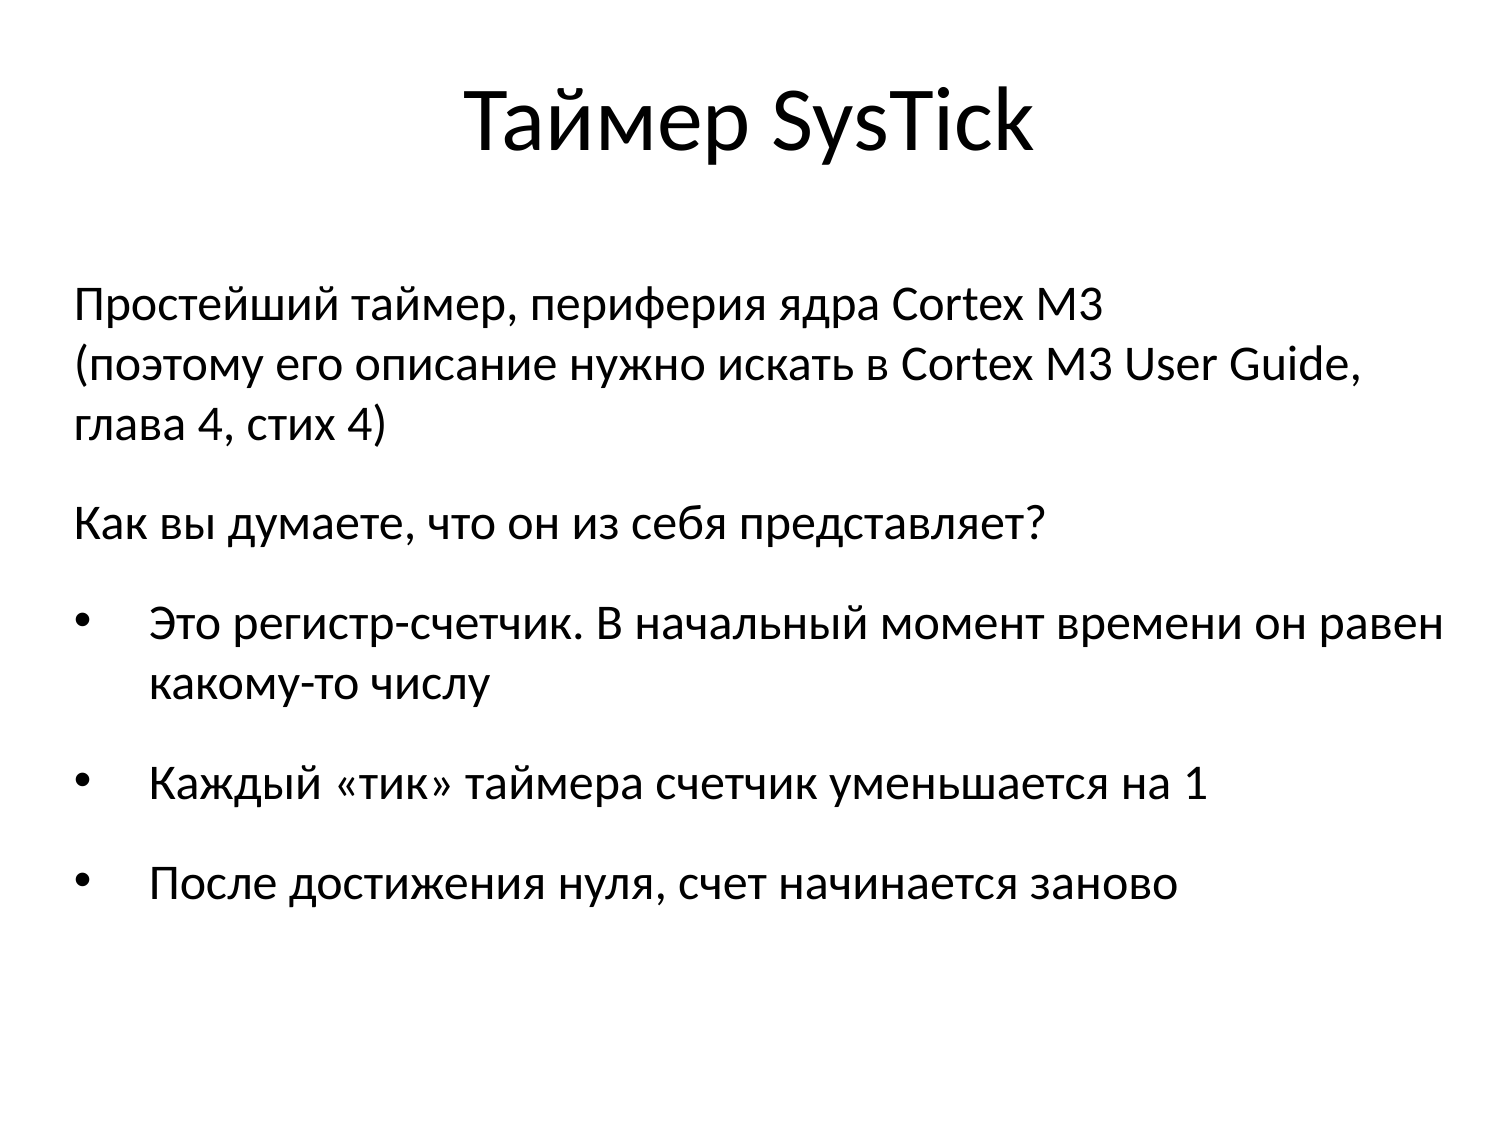

Таймер SysTick
Простейший таймер, периферия ядра Cortex M3
(поэтому его описание нужно искать в Cortex M3 User Guide, глава 4, стих 4)

Как вы думаете, что он из себя представляет?

Это регистр-счетчик. В начальный момент времени он равен какому-то числу

Каждый «тик» таймера счетчик уменьшается на 1

После достижения нуля, счет начинается заново